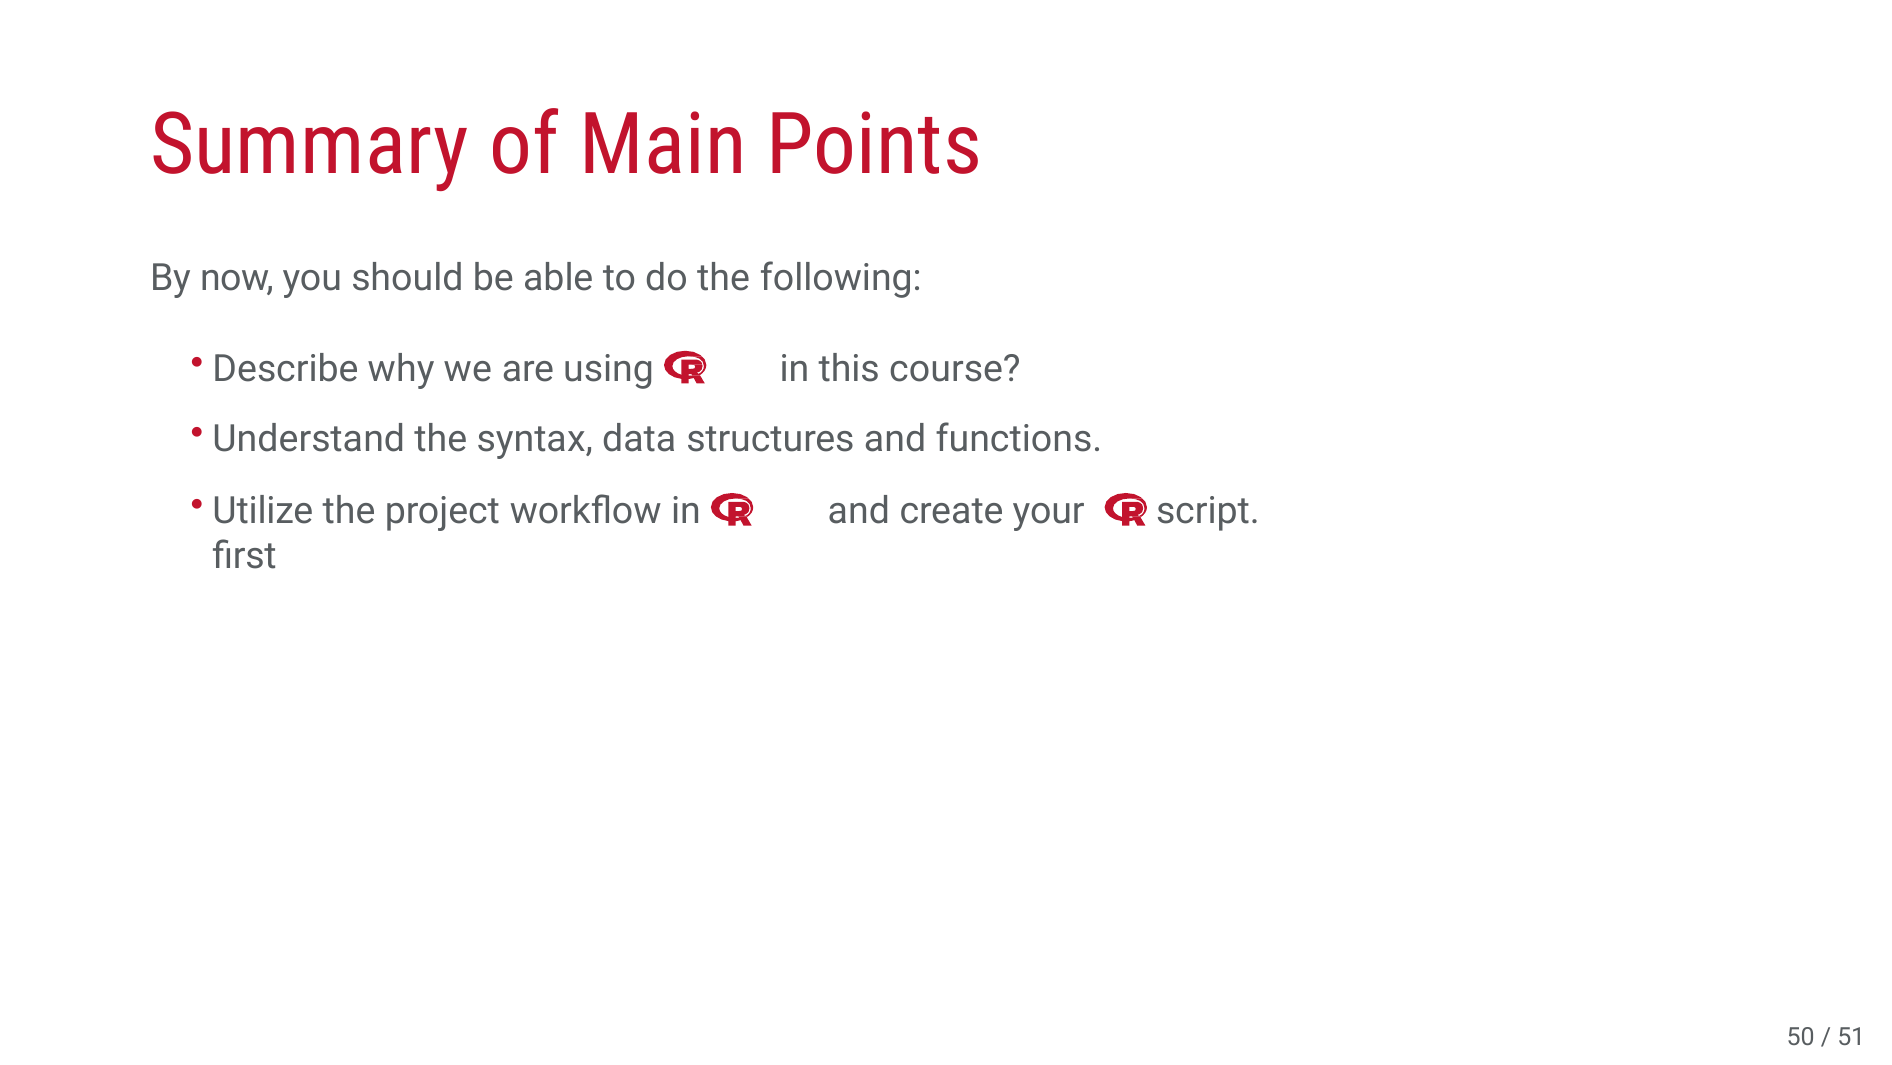

# Summary of Main Points
By now, you should be able to do the following:

Describe why we are using	in this course?
Understand the syntax, data structures and functions.
Utilize the project workflow in	and create your first

script.

50 / 51